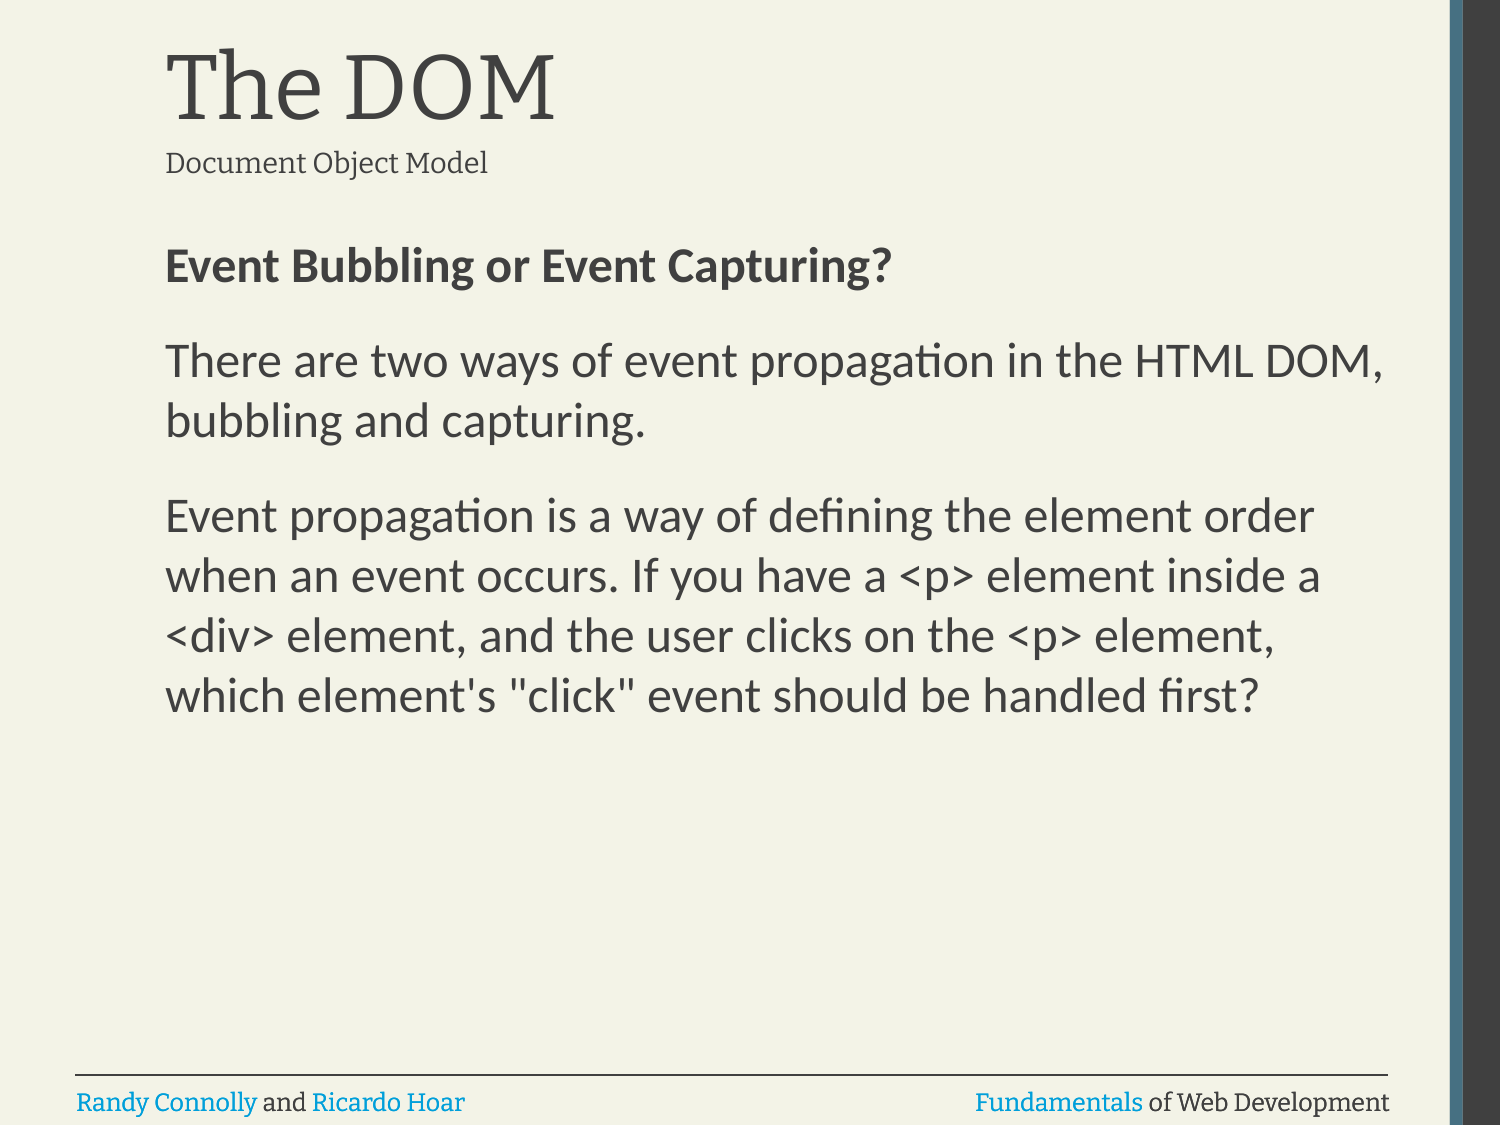

# The DOM
Document Object Model
Event Bubbling or Event Capturing?
There are two ways of event propagation in the HTML DOM, bubbling and capturing.
Event propagation is a way of defining the element order when an event occurs. If you have a <p> element inside a <div> element, and the user clicks on the <p> element, which element's "click" event should be handled first?